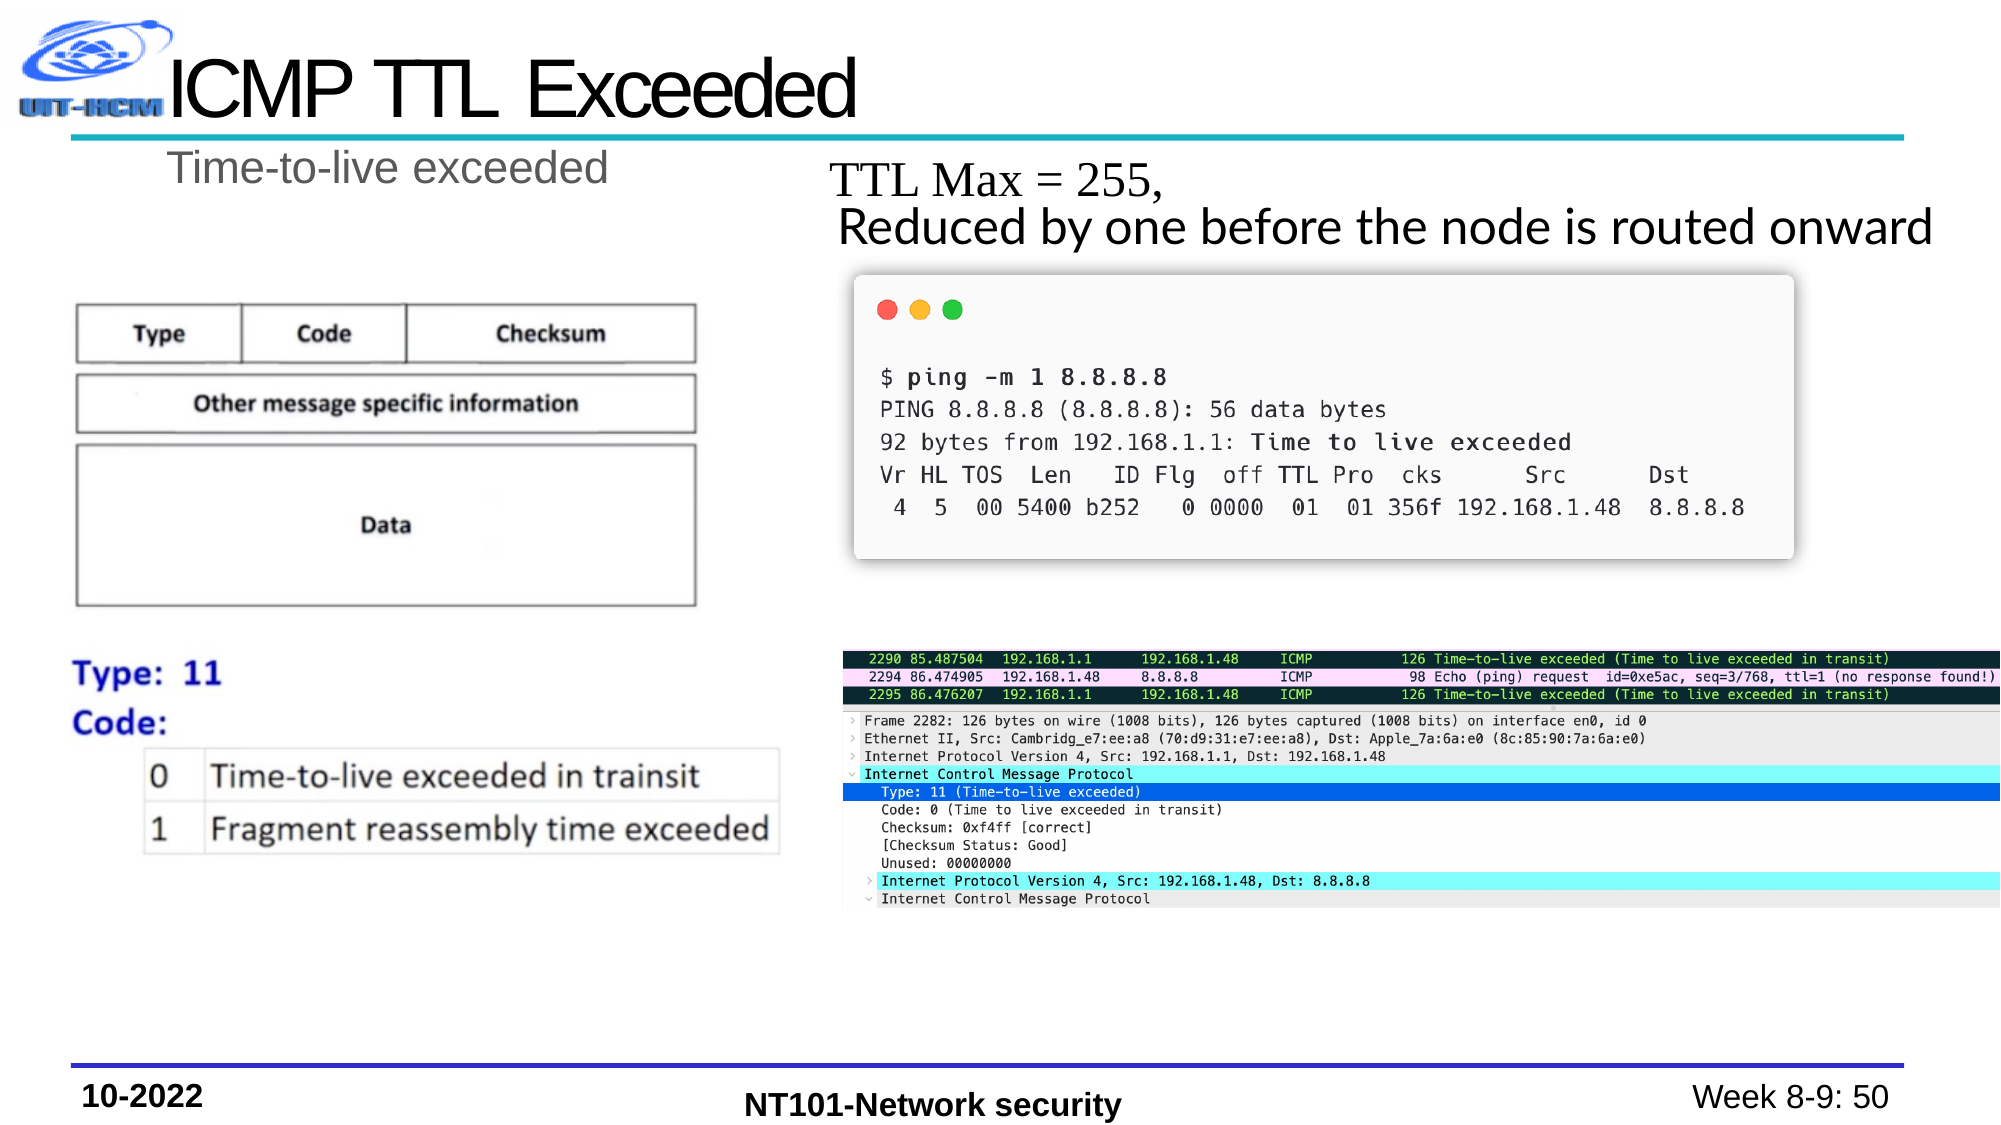

# ICMP TTL Exceeded
Time-to-live exceeded
TTL Max = 255,
Reduced by one before the node is routed onward